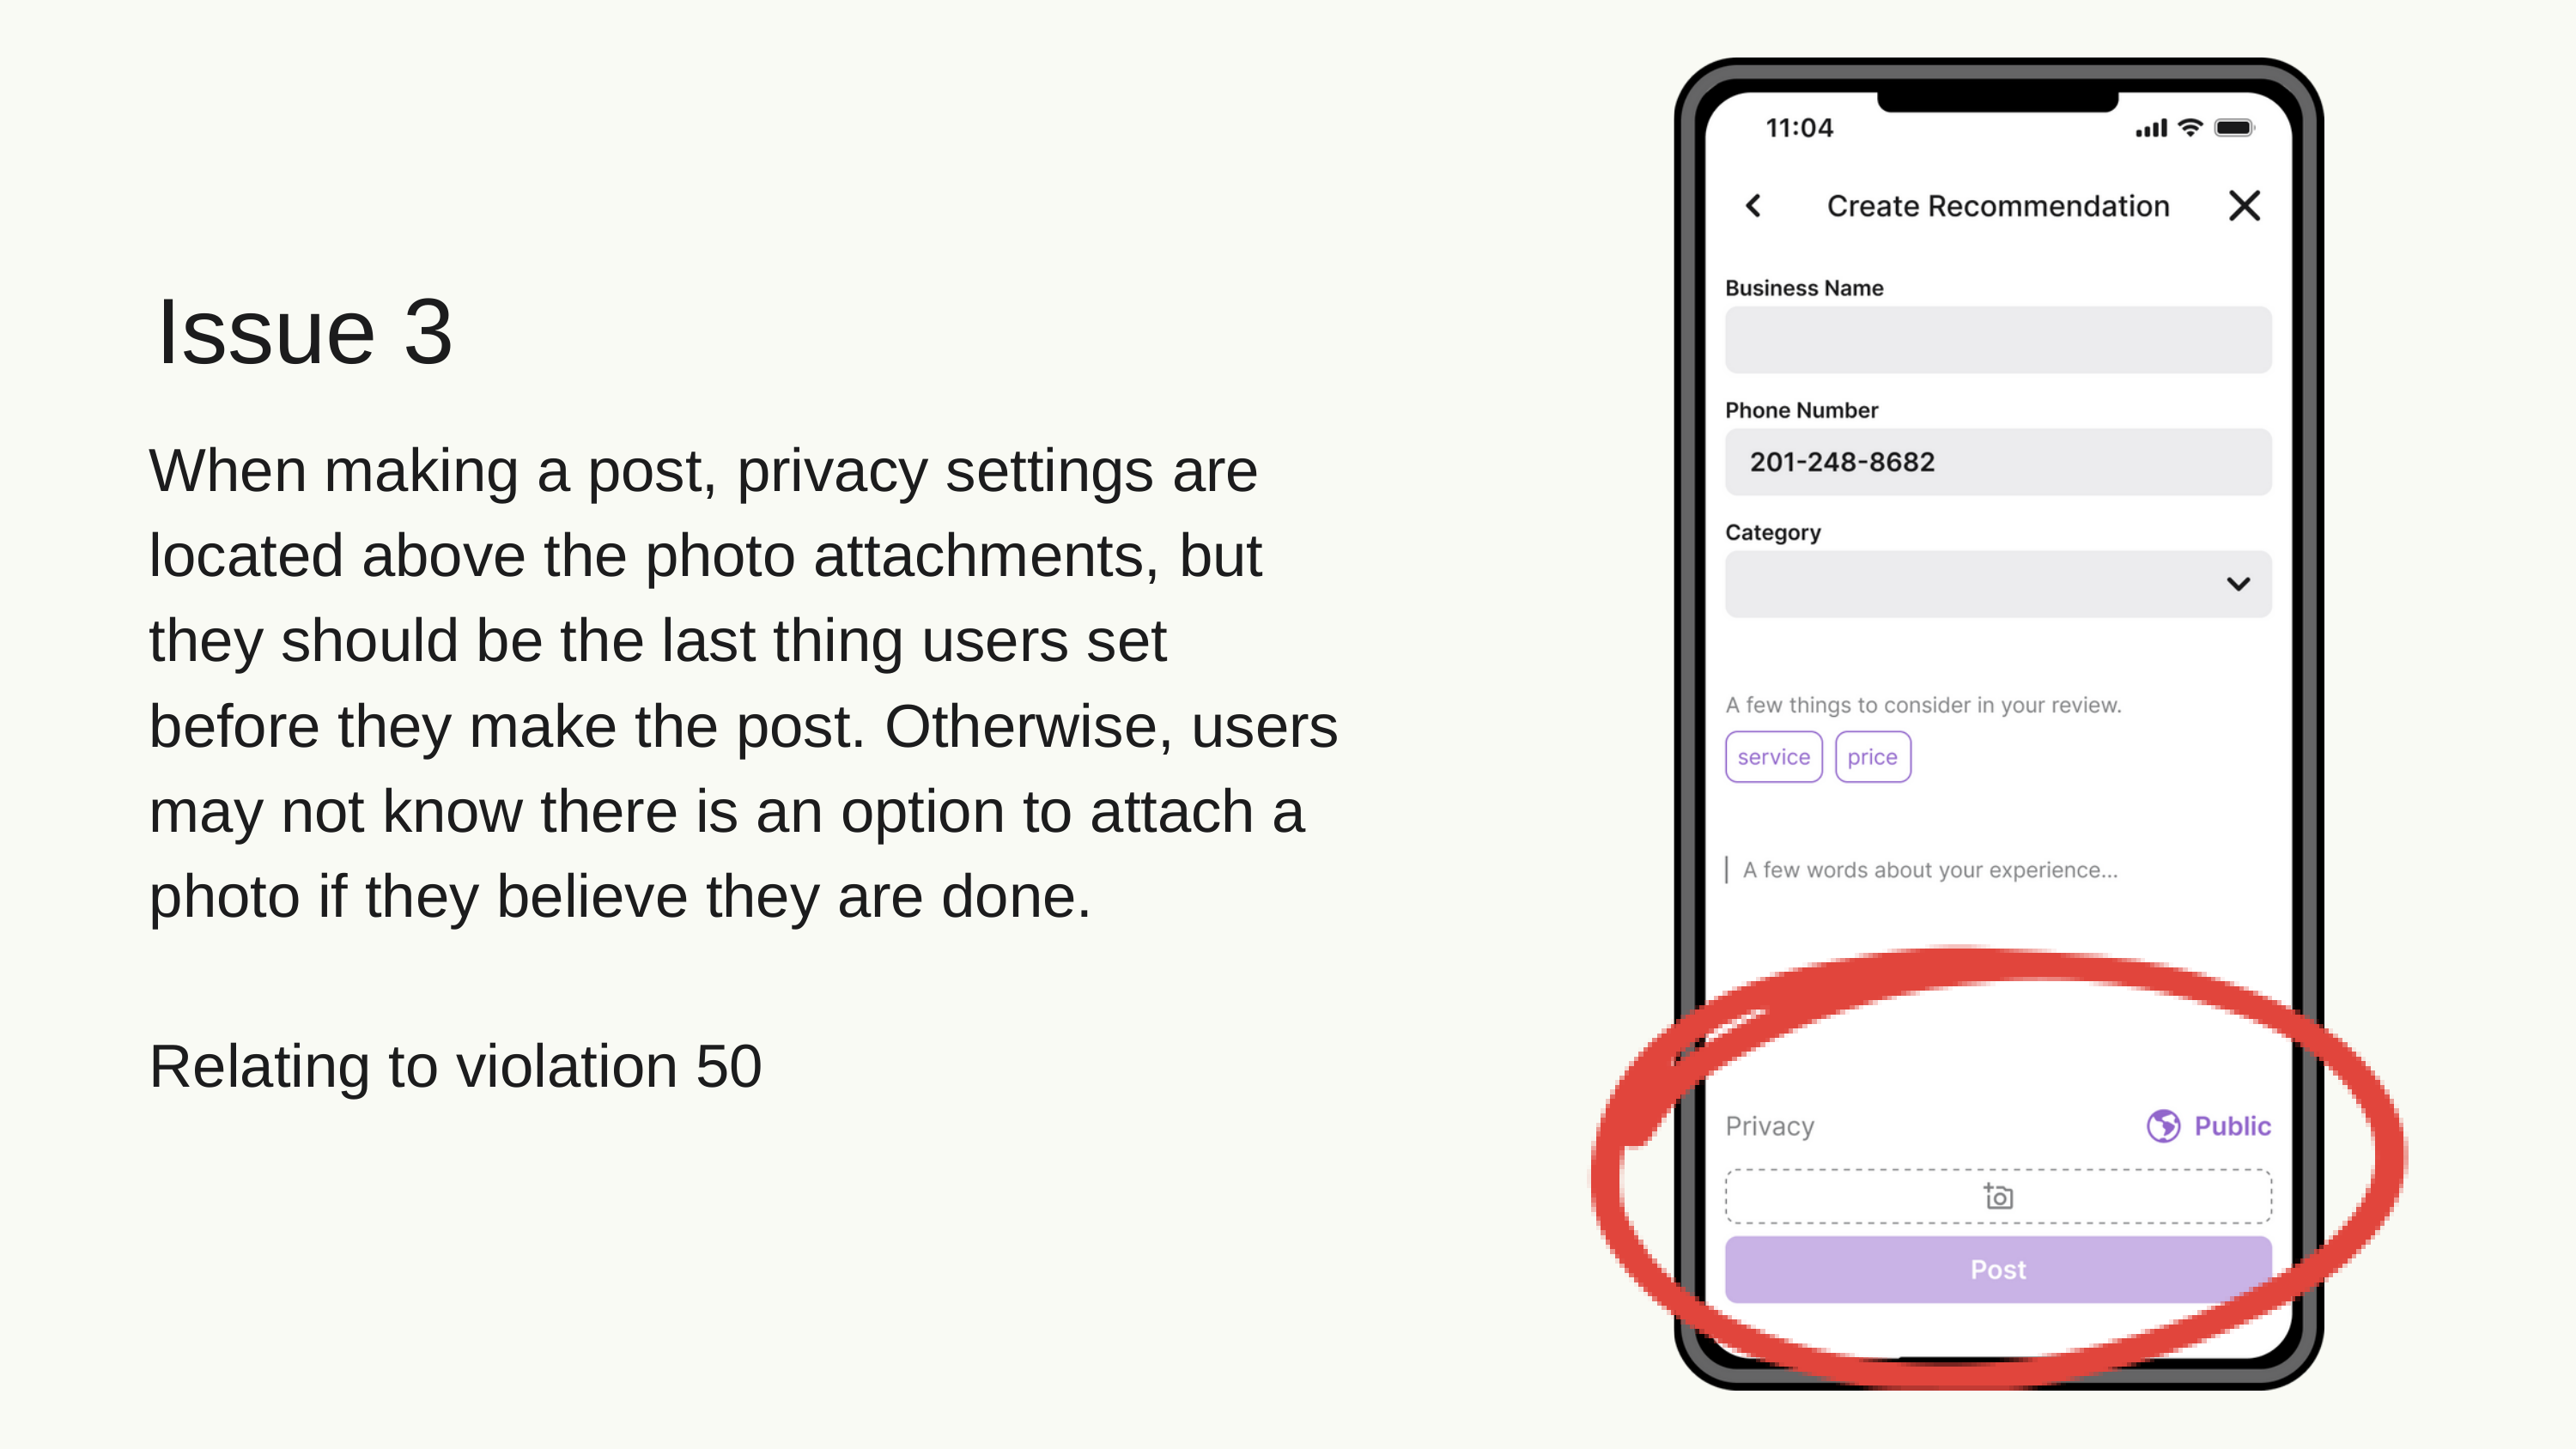

Issue 3
When making a post, privacy settings are located above the photo attachments, but they should be the last thing users set before they make the post. Otherwise, users may not know there is an option to attach a photo if they believe they are done.

Relating to violation 50